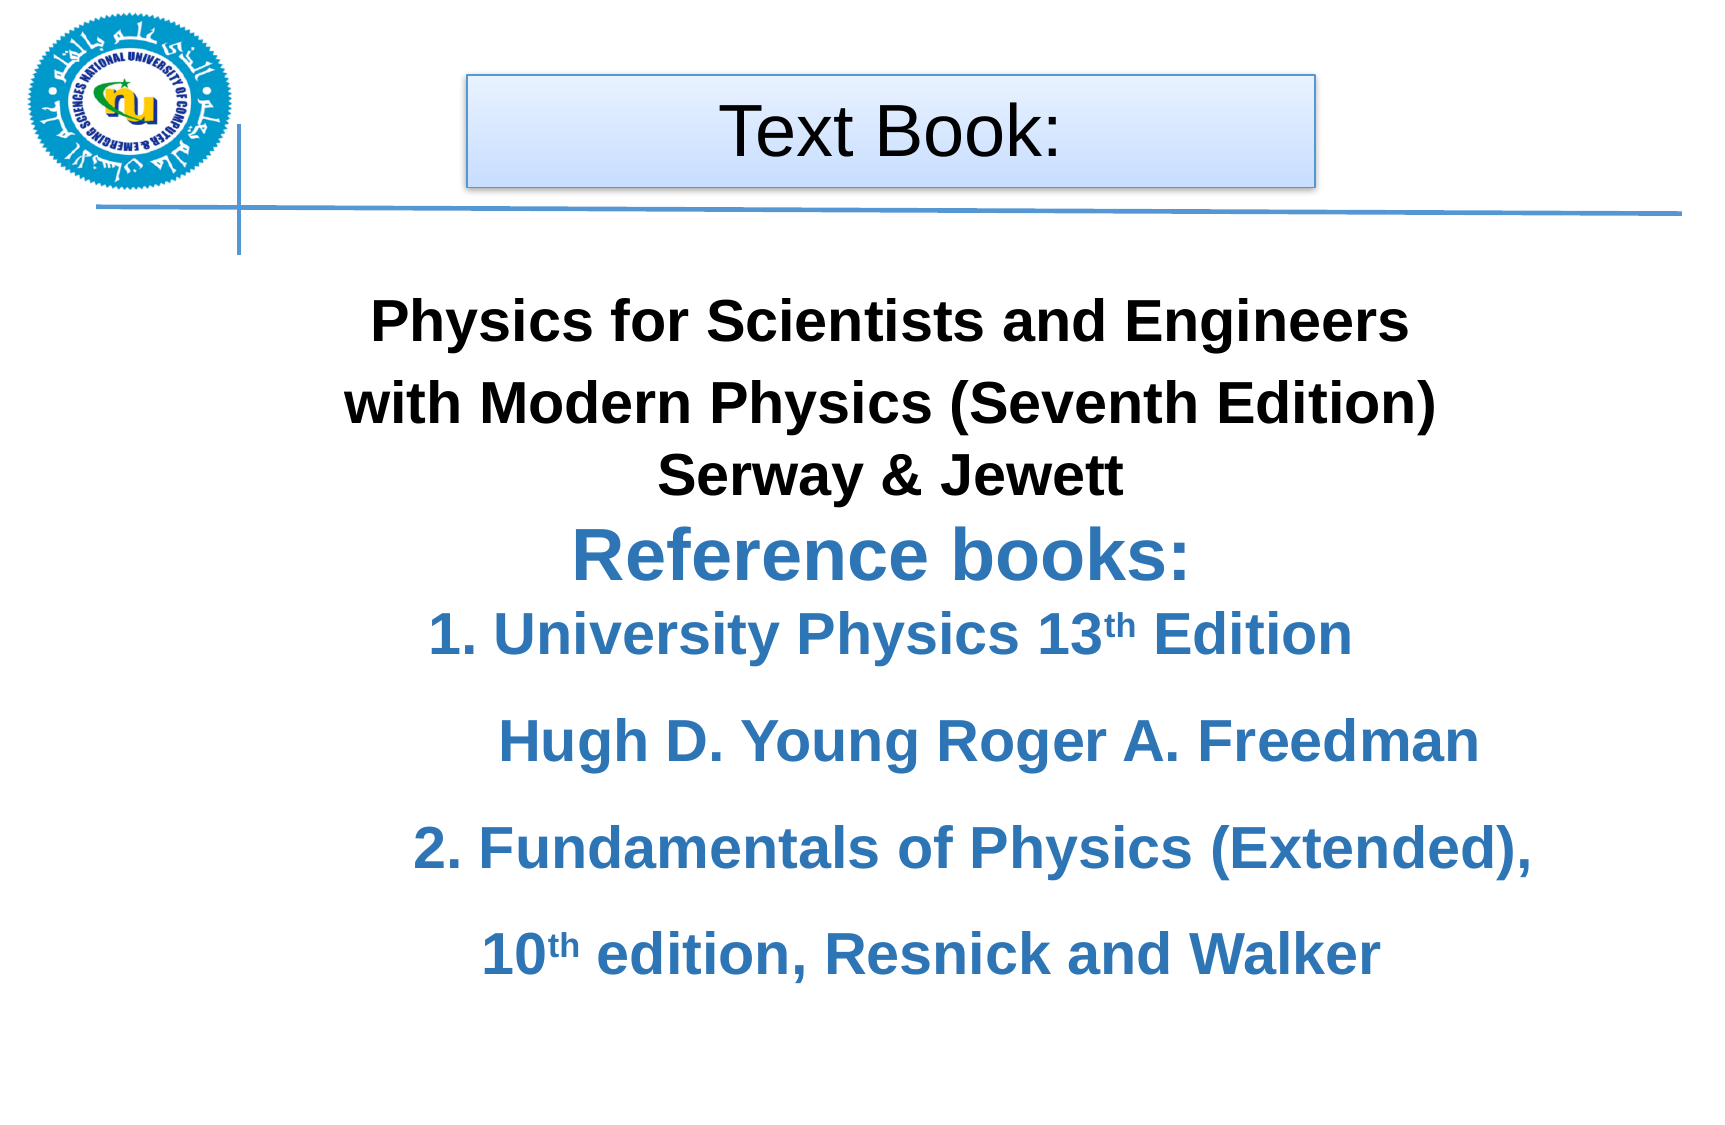

Text Book:
Physics for Scientists and Engineers
with Modern Physics (Seventh Edition)
Serway & Jewett
Reference books:
1. University Physics 13th Edition
            Hugh D. Young Roger A. Freedman
           2. Fundamentals of Physics (Extended),
     10th edition, Resnick and Walker